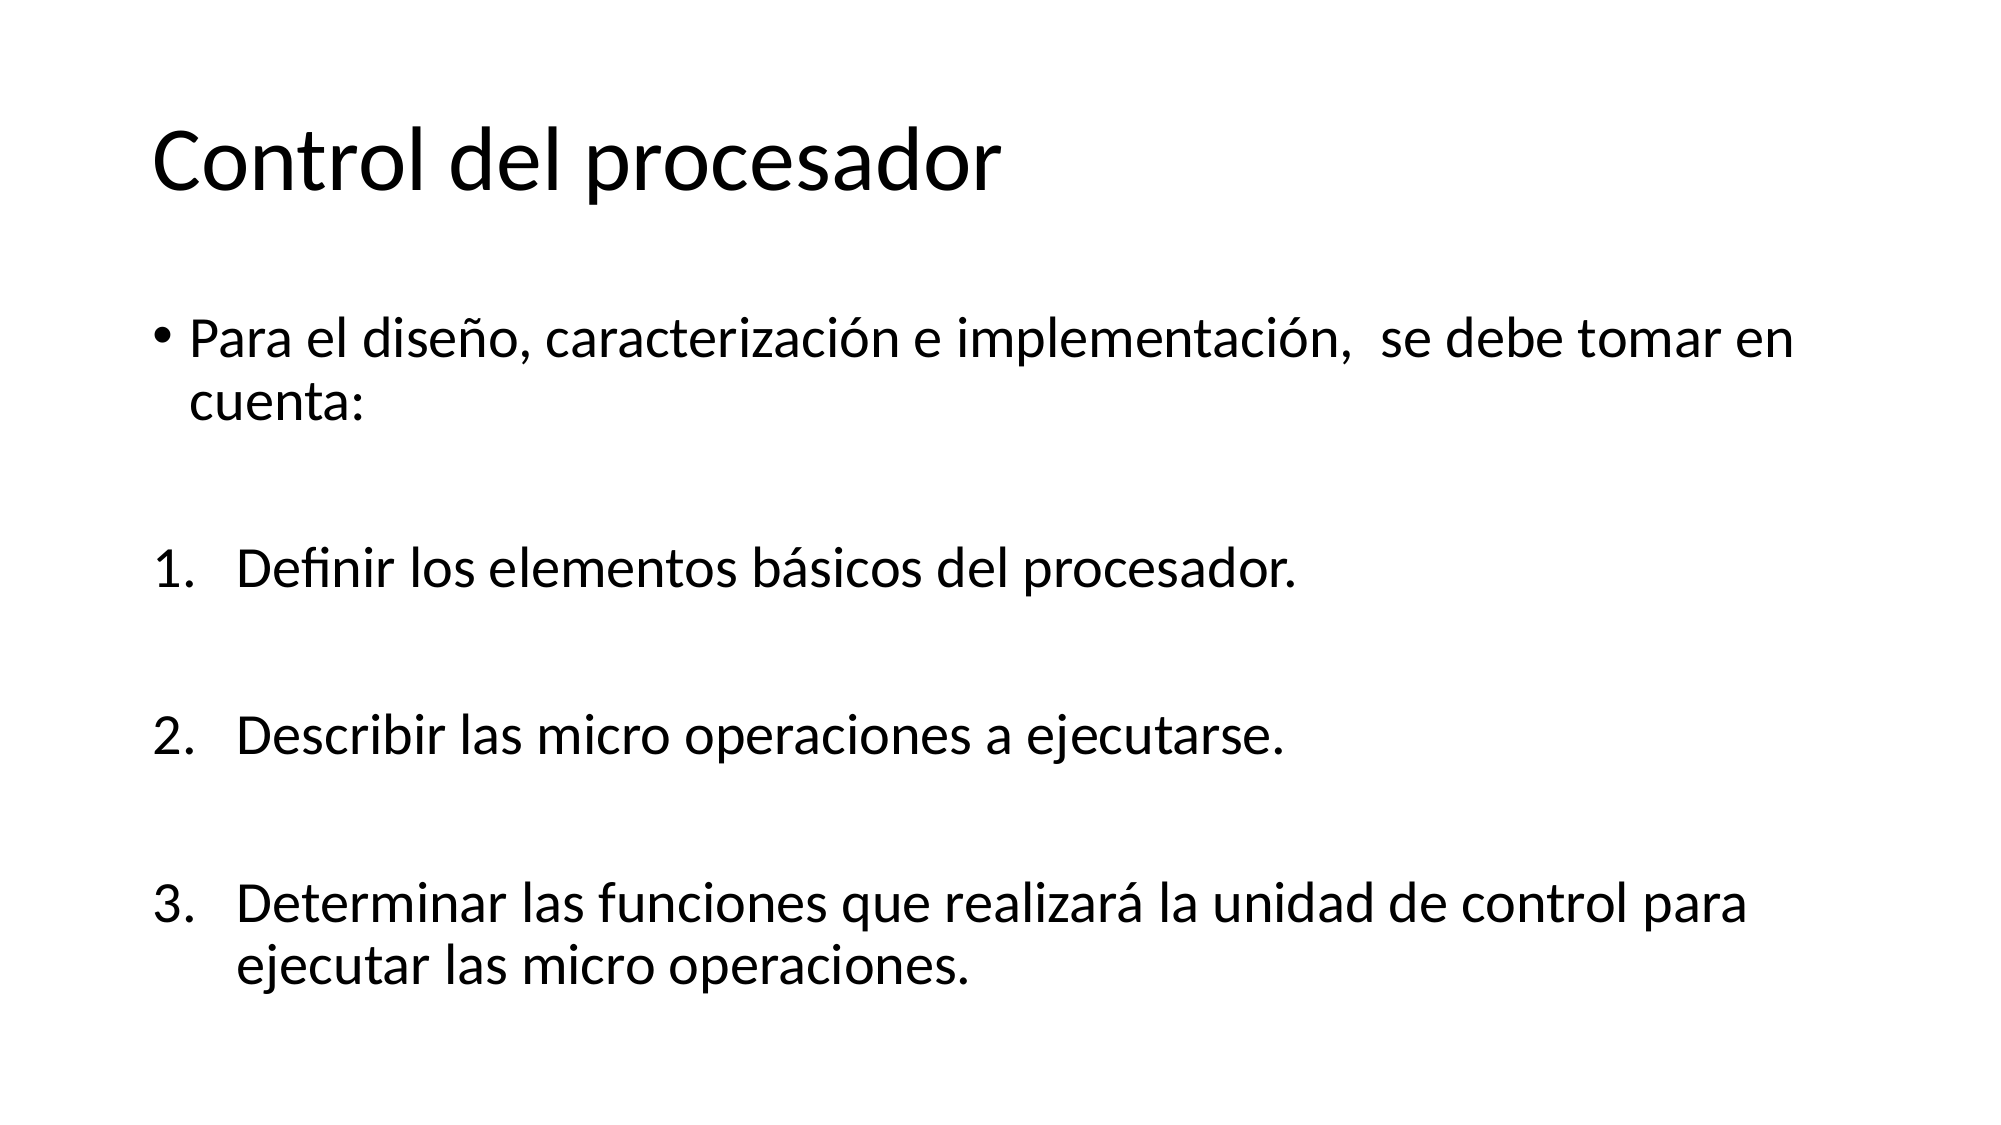

# Control del procesador
Para el diseño, caracterización e implementación,  se debe tomar en cuenta:

Definir los elementos básicos del procesador.

Describir las micro operaciones a ejecutarse.

Determinar las funciones que realizará la unidad de control para ejecutar las micro operaciones.